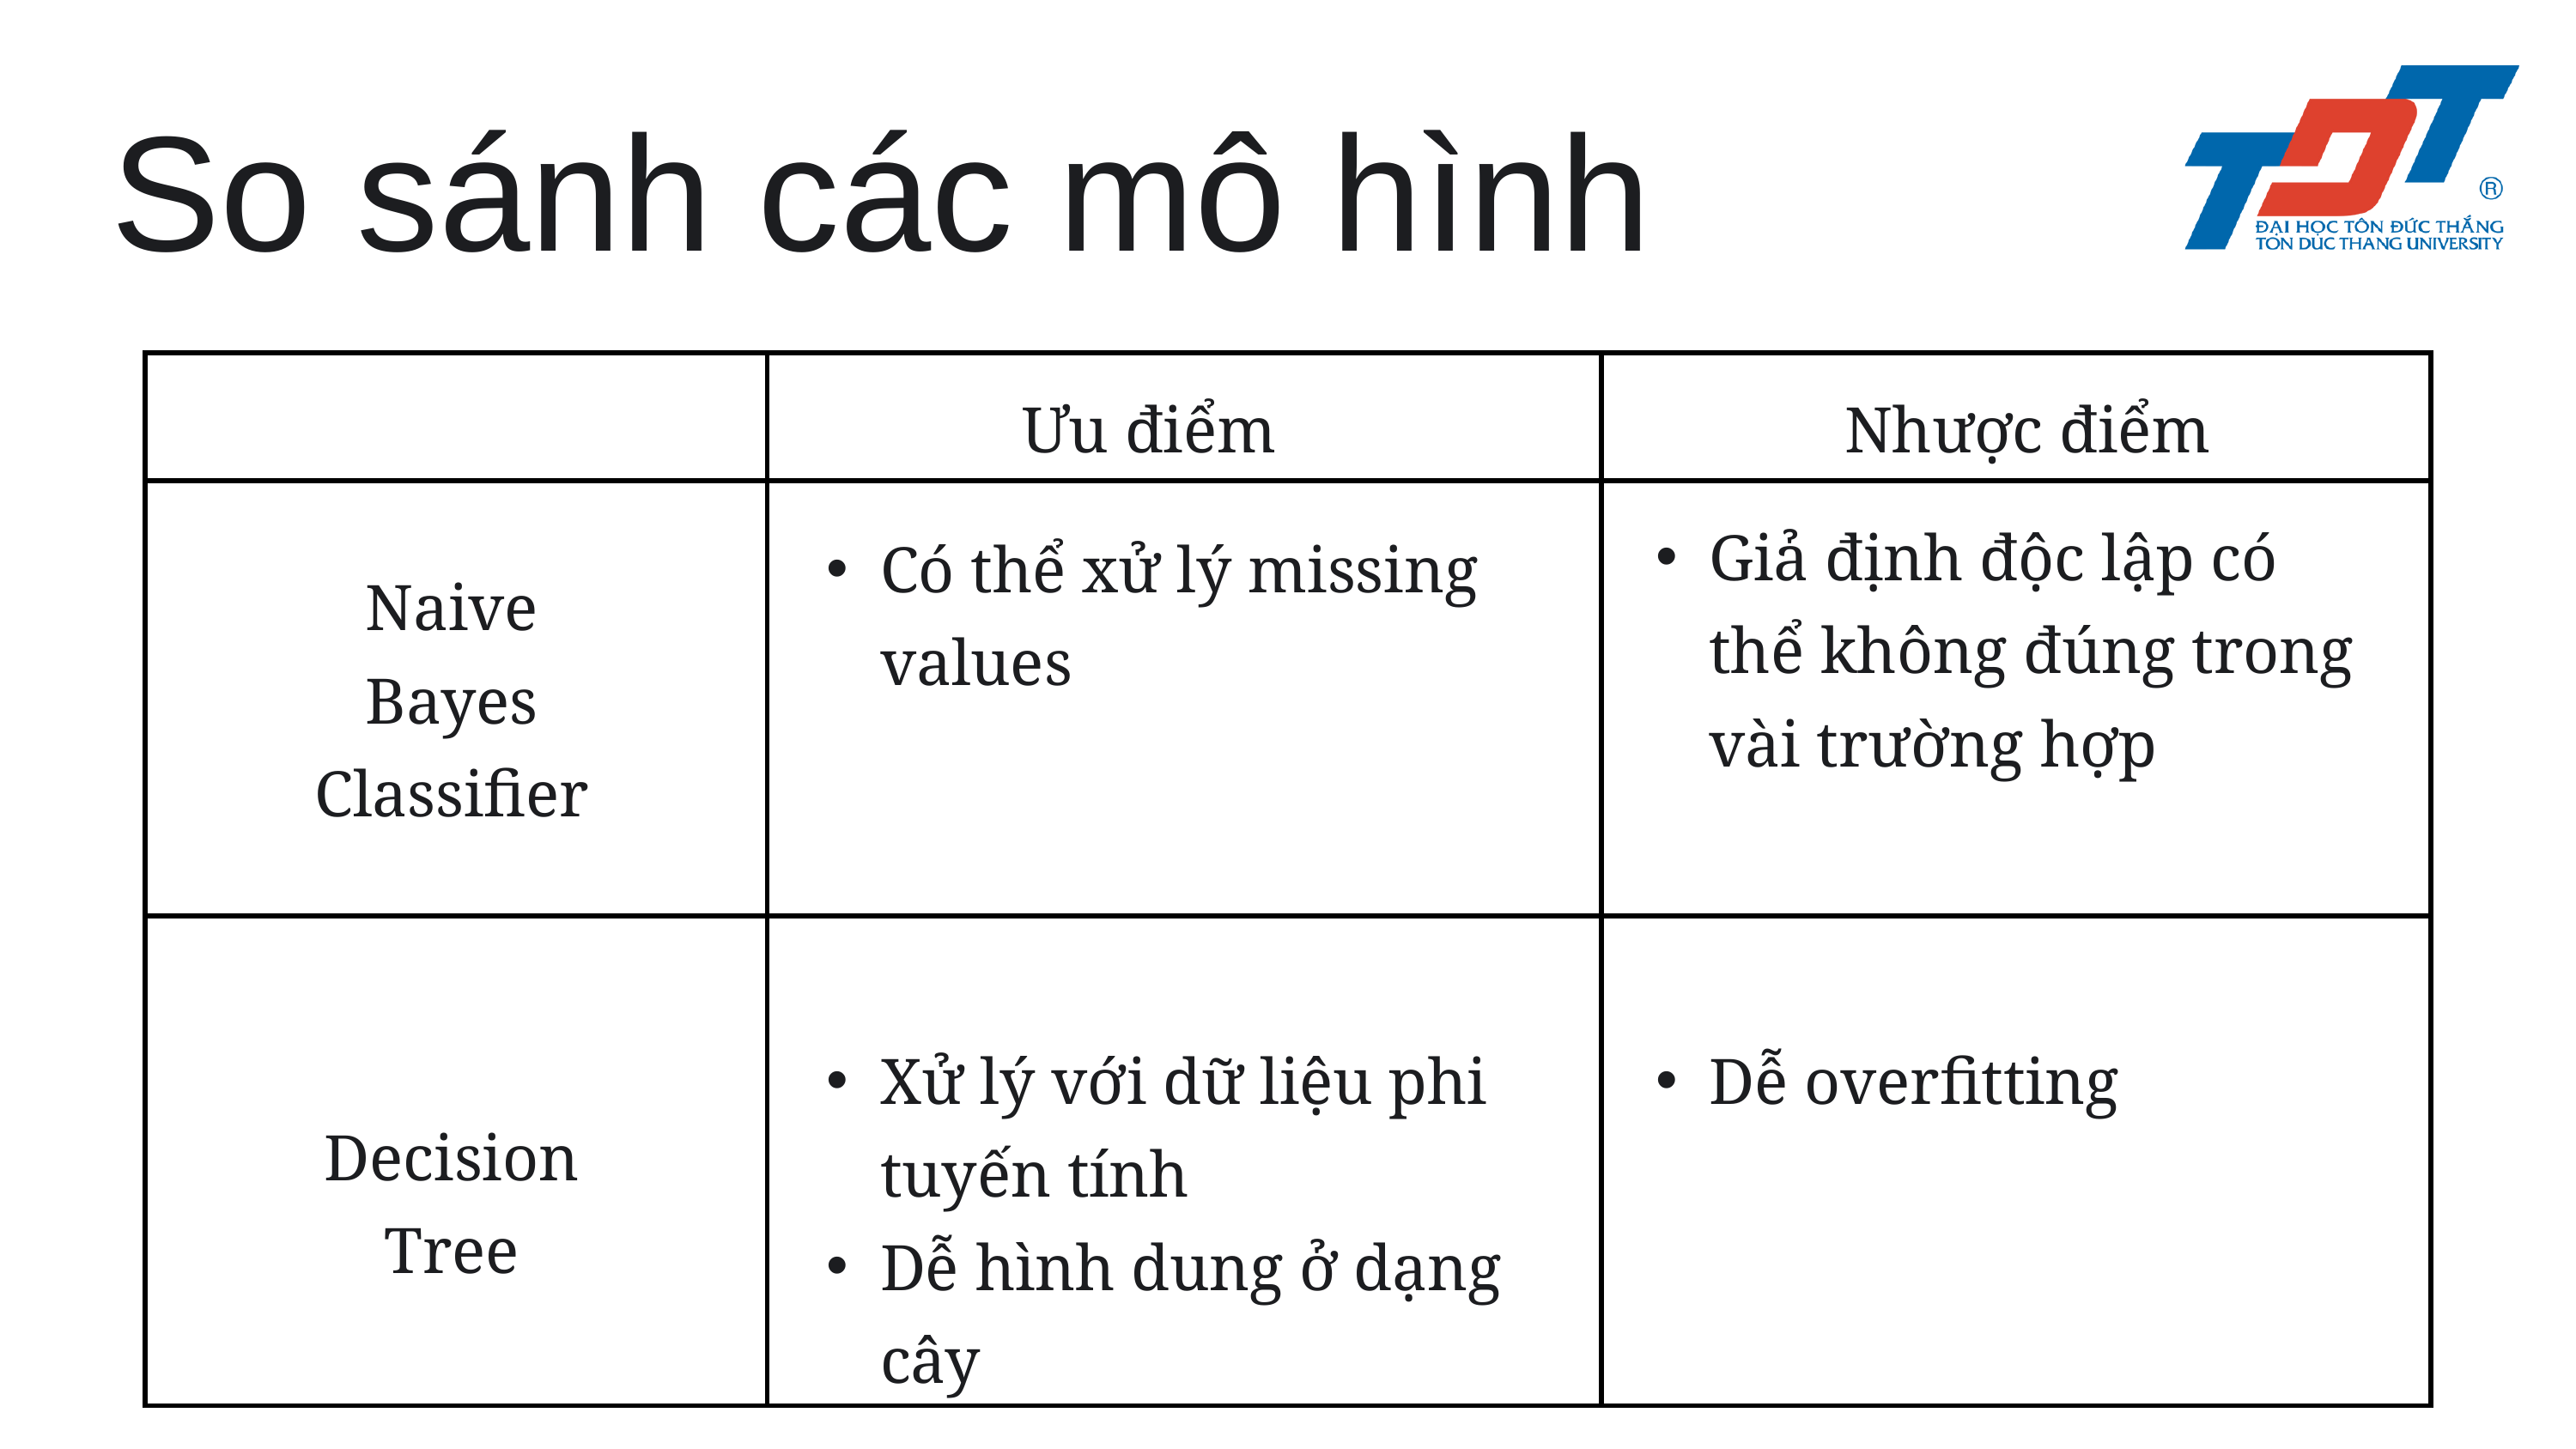

So sánh các mô hình
|  |  |  |
| --- | --- | --- |
|  |  |  |
|  |  |  |
Ưu điểm
Nhược điểm
Giả định độc lập có thể không đúng trong vài trường hợp
Có thể xử lý missing values
Naive Bayes Classifier
Xử lý với dữ liệu phi tuyến tính
Dễ hình dung ở dạng cây
Dễ overfitting
Decision Tree